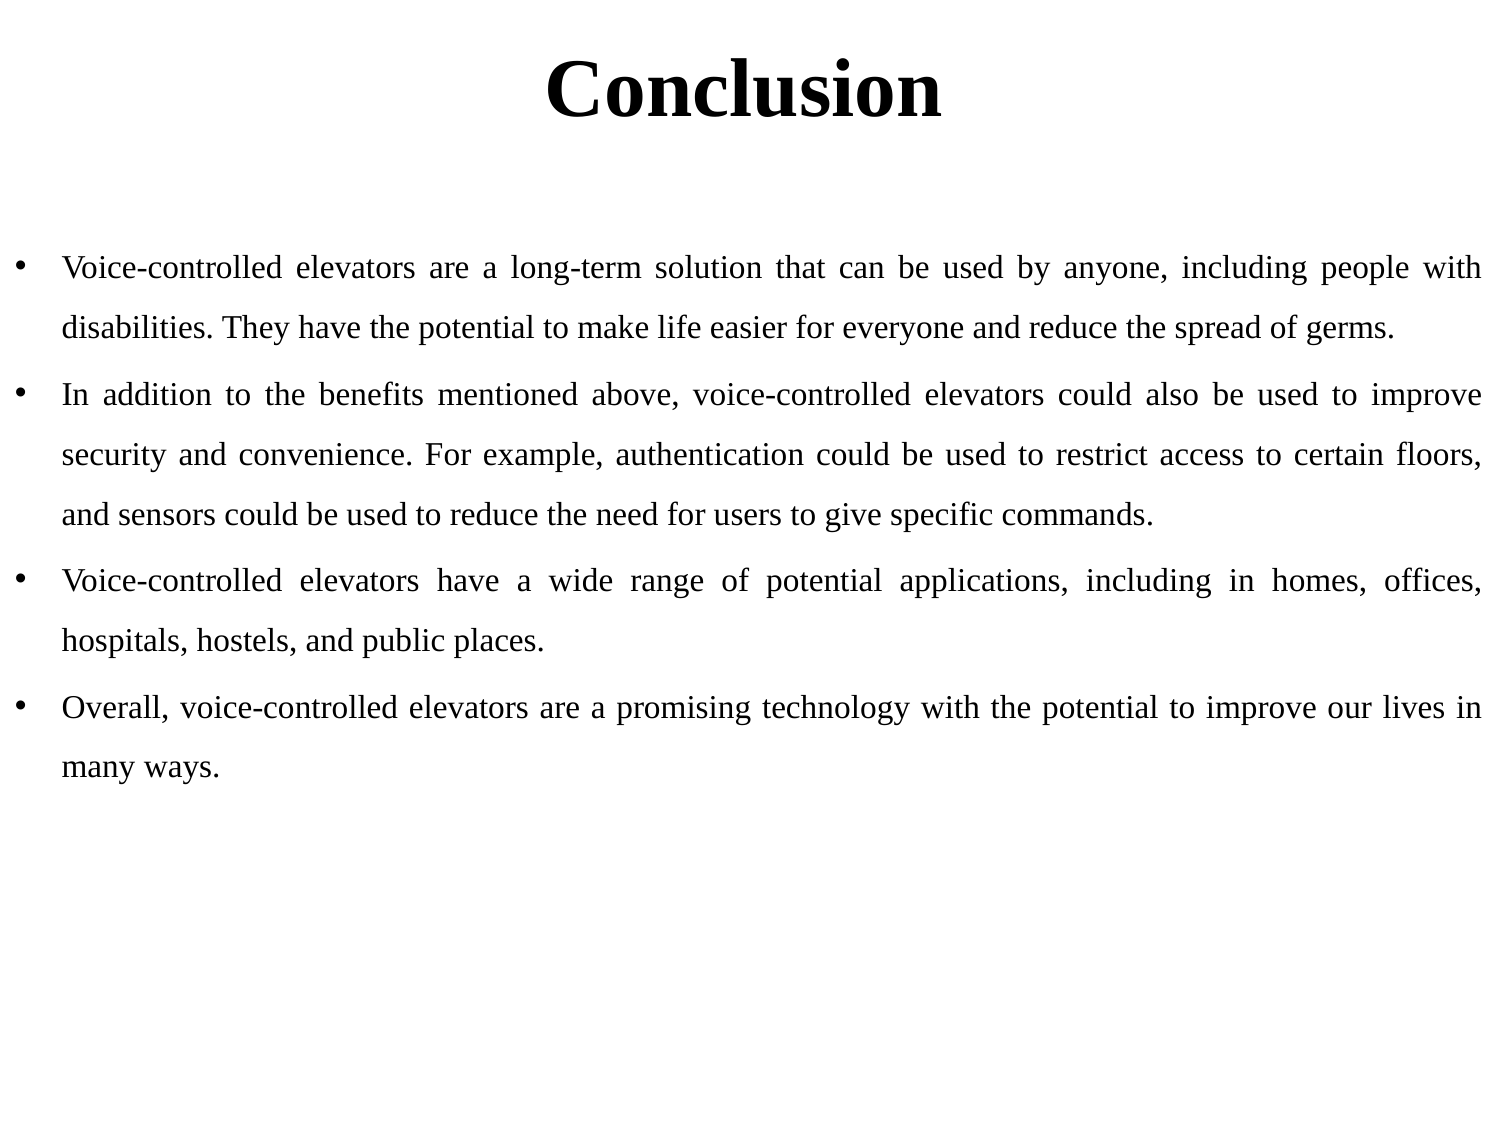

# Conclusion
Voice-controlled elevators are a long-term solution that can be used by anyone, including people with disabilities. They have the potential to make life easier for everyone and reduce the spread of germs.
In addition to the benefits mentioned above, voice-controlled elevators could also be used to improve security and convenience. For example, authentication could be used to restrict access to certain floors, and sensors could be used to reduce the need for users to give specific commands.
Voice-controlled elevators have a wide range of potential applications, including in homes, offices, hospitals, hostels, and public places.
Overall, voice-controlled elevators are a promising technology with the potential to improve our lives in many ways.